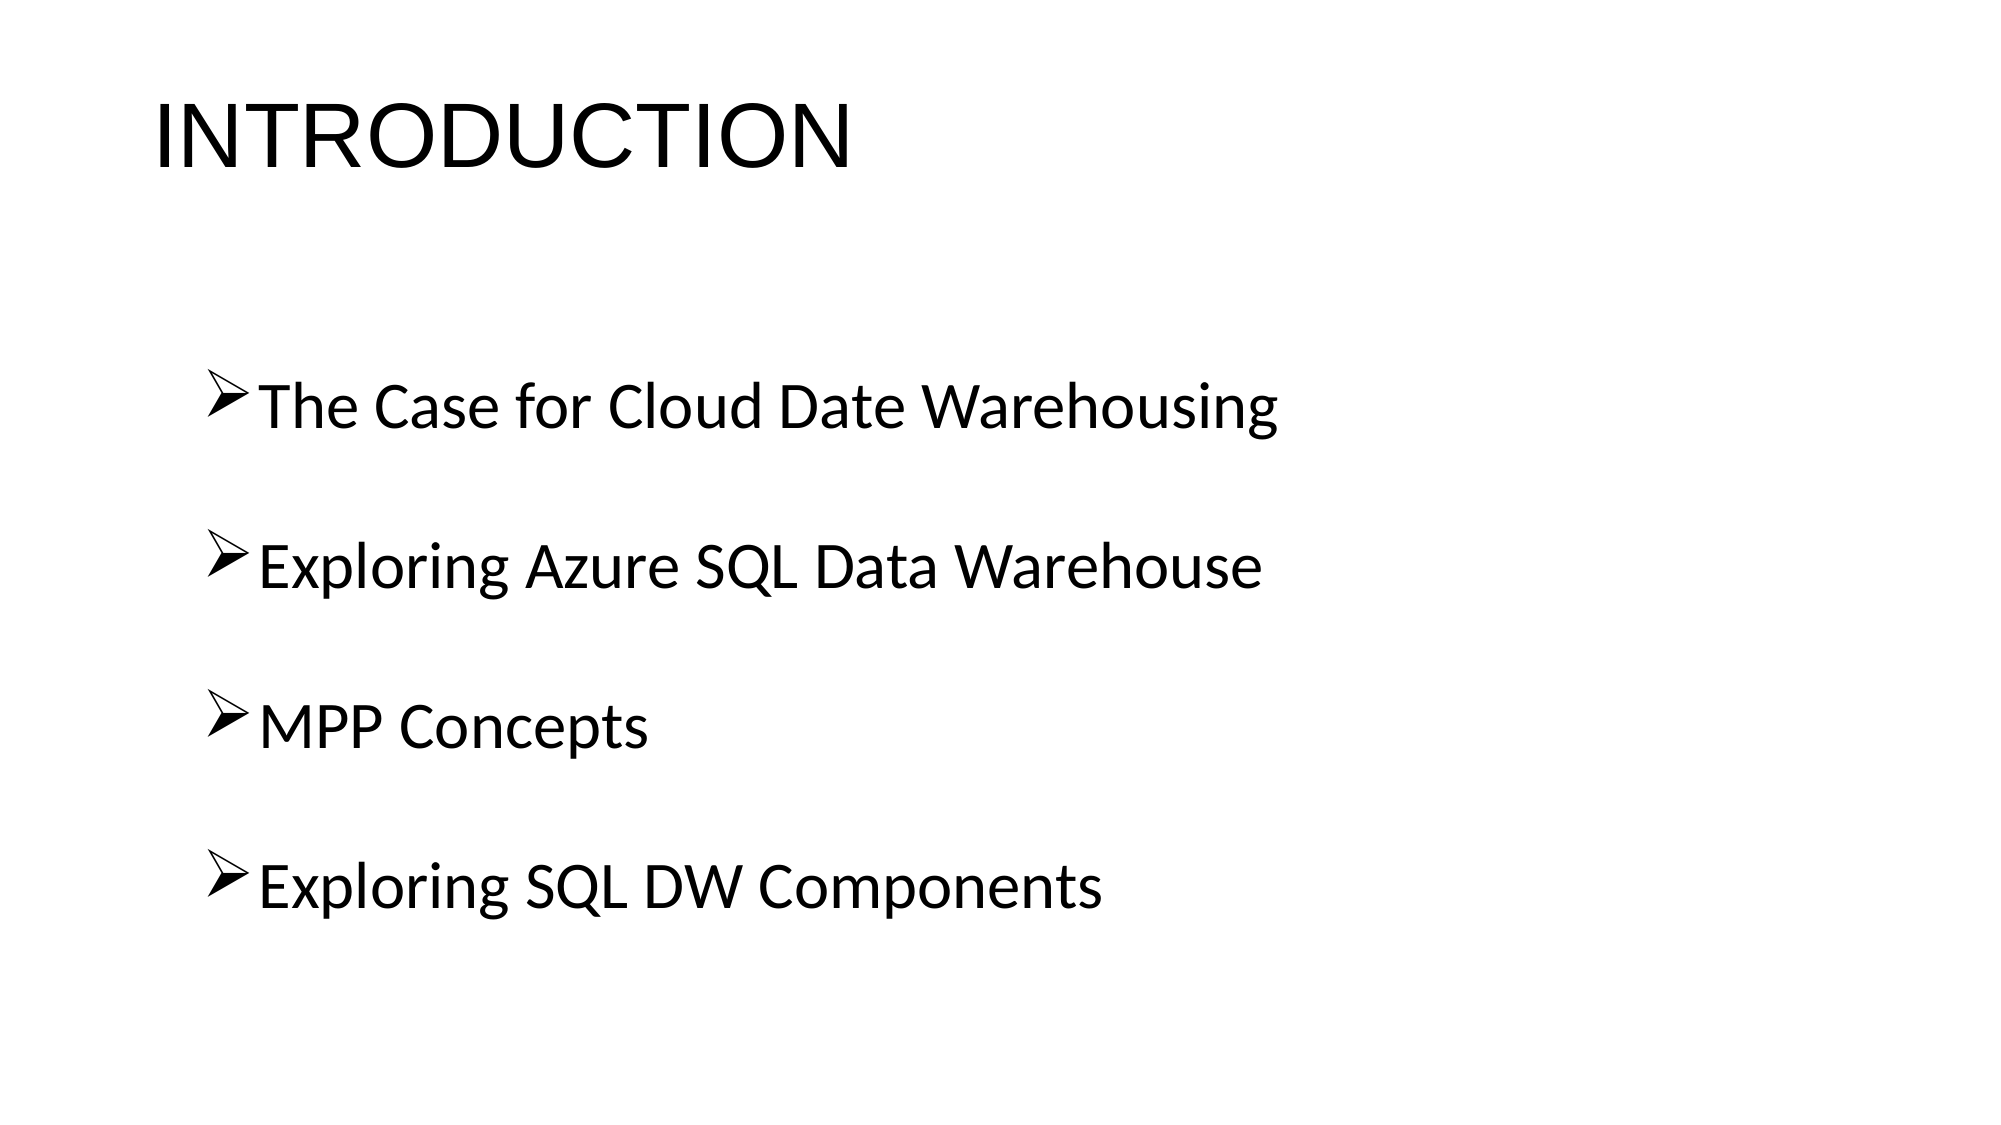

# INTRODUCTION

The Case for Cloud Date Warehousing
Exploring Azure SQL Data Warehouse
MPP Concepts
Exploring SQL DW Components